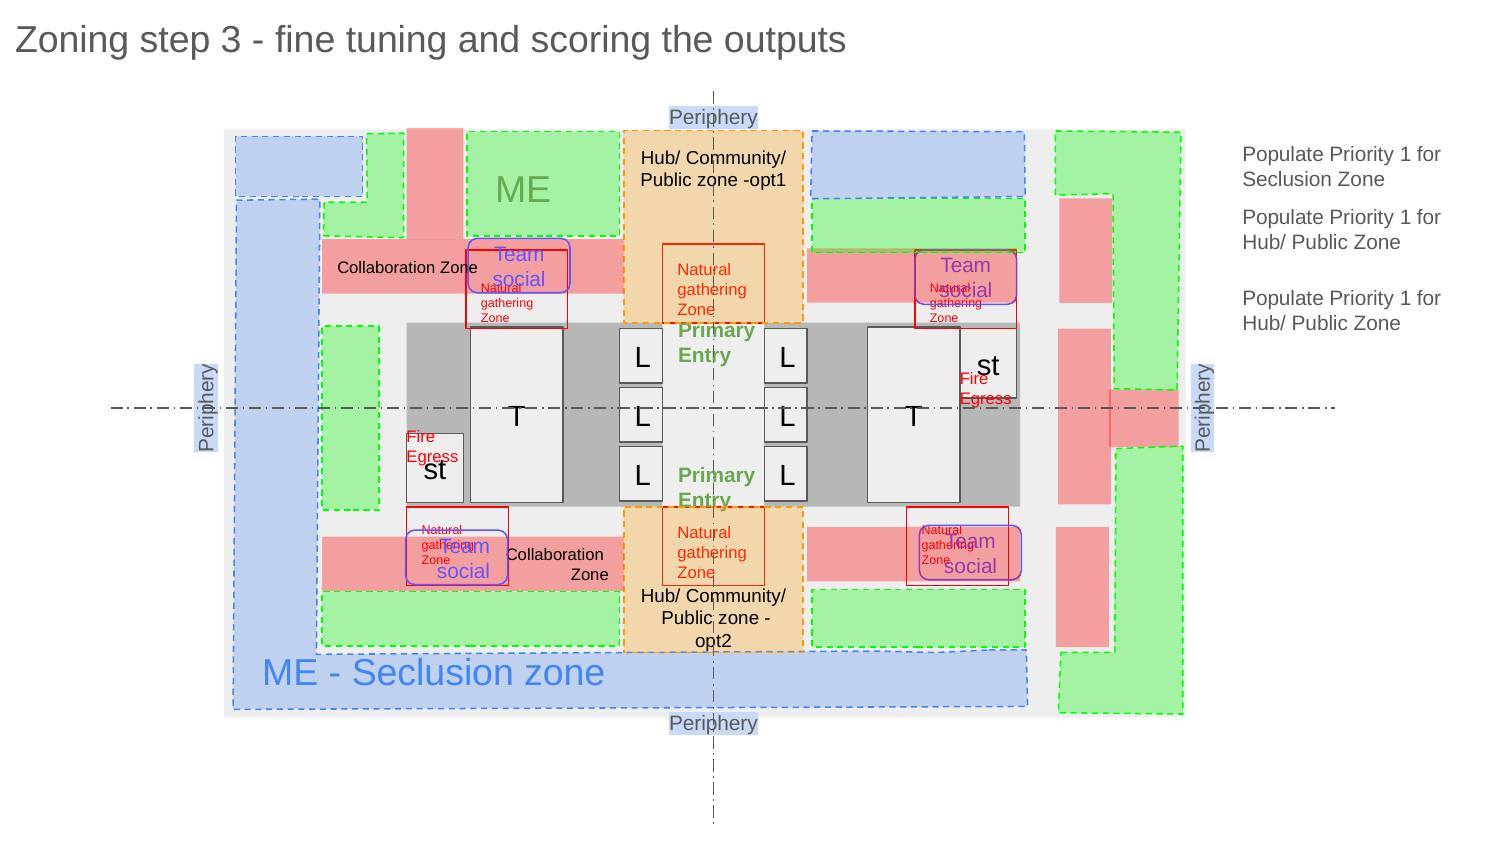

Zoning step 3 - fine tuning and scoring the outputs
Periphery
Populate Priority 1 for Seclusion Zone

Hub/ Community/ Public zone -opt1

ME
Populate Priority 1 for Hub/ Public Zone

Team social
Collaboration Zone
Natural gathering Zone

Natural gathering Zone
Team social

Natural gathering Zone
Populate Priority 1 for Hub/ Public Zone
Primary Entry

T
T
L
L
st

Fire Egress
Periphery
Periphery
L
L

Fire Egress
st

L
Primary Entry
L
Natural gathering Zone

Hub/ Community/  Public zone -opt2
Natural gathering Zone
Natural gathering Zone
Team social

Team social
Collaboration
Zone

ME - Seclusion zone
Periphery